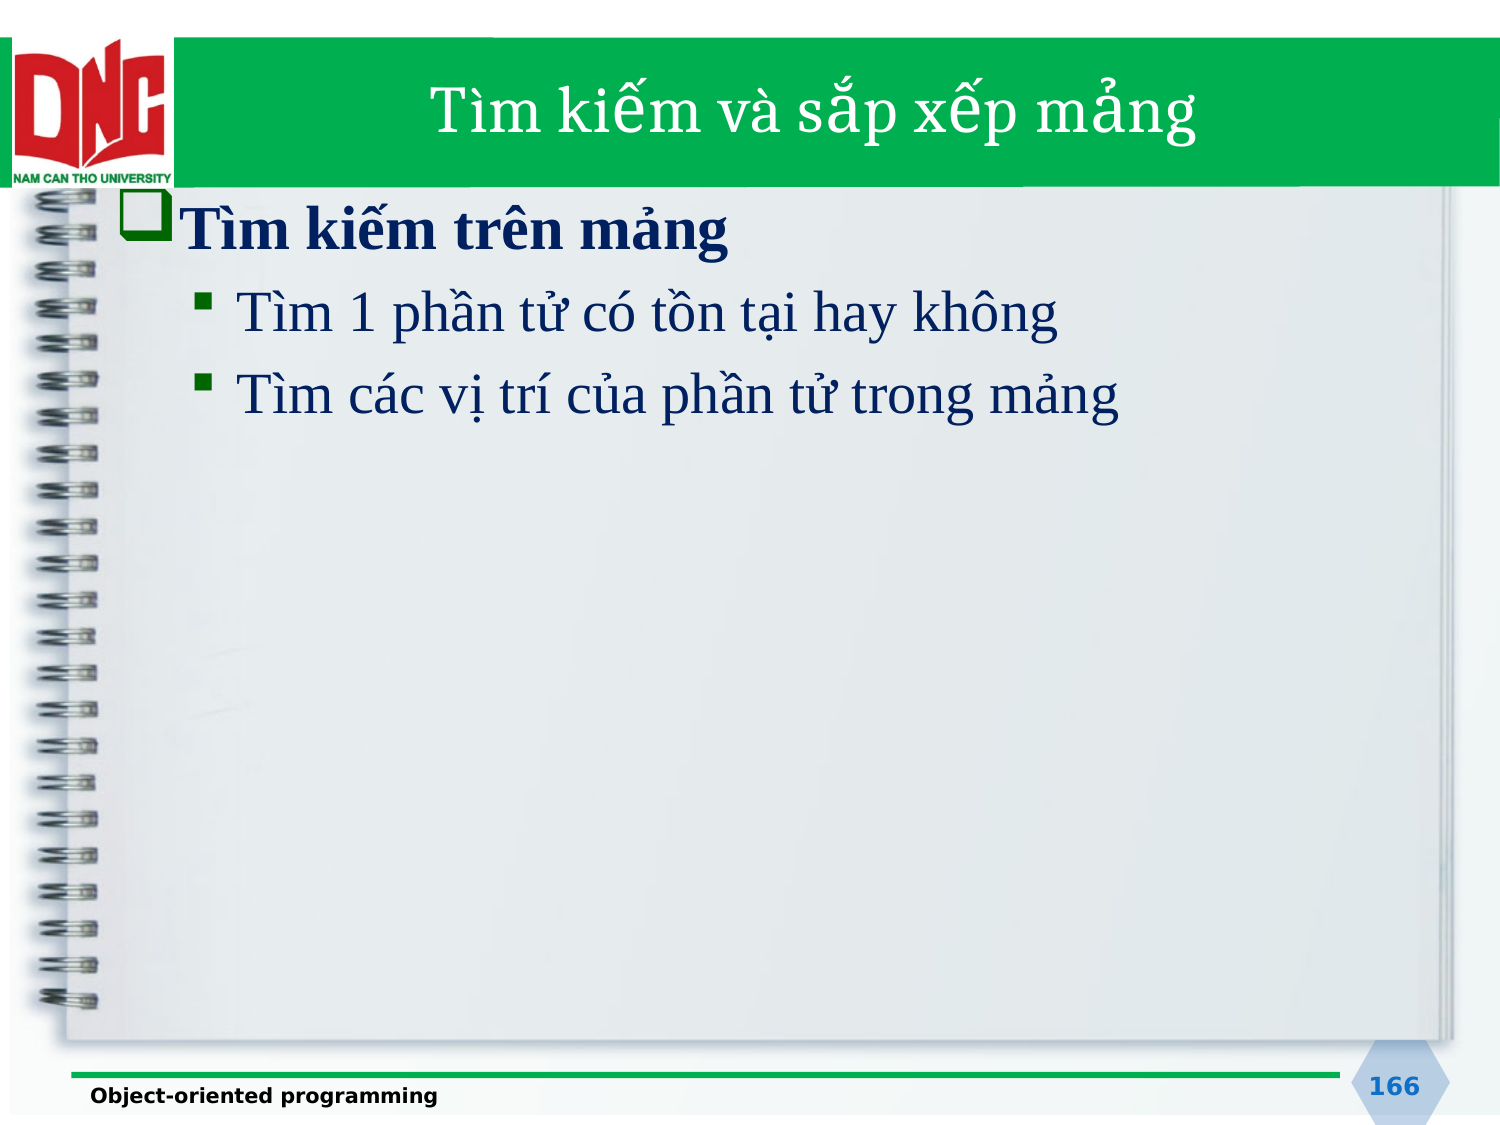

# Tìm kiếm và sắp xếp mảng
Tìm kiếm trên mảng
Tìm 1 phần tử có tồn tại hay không
Tìm các vị trí của phần tử trong mảng
166
Object-oriented programming